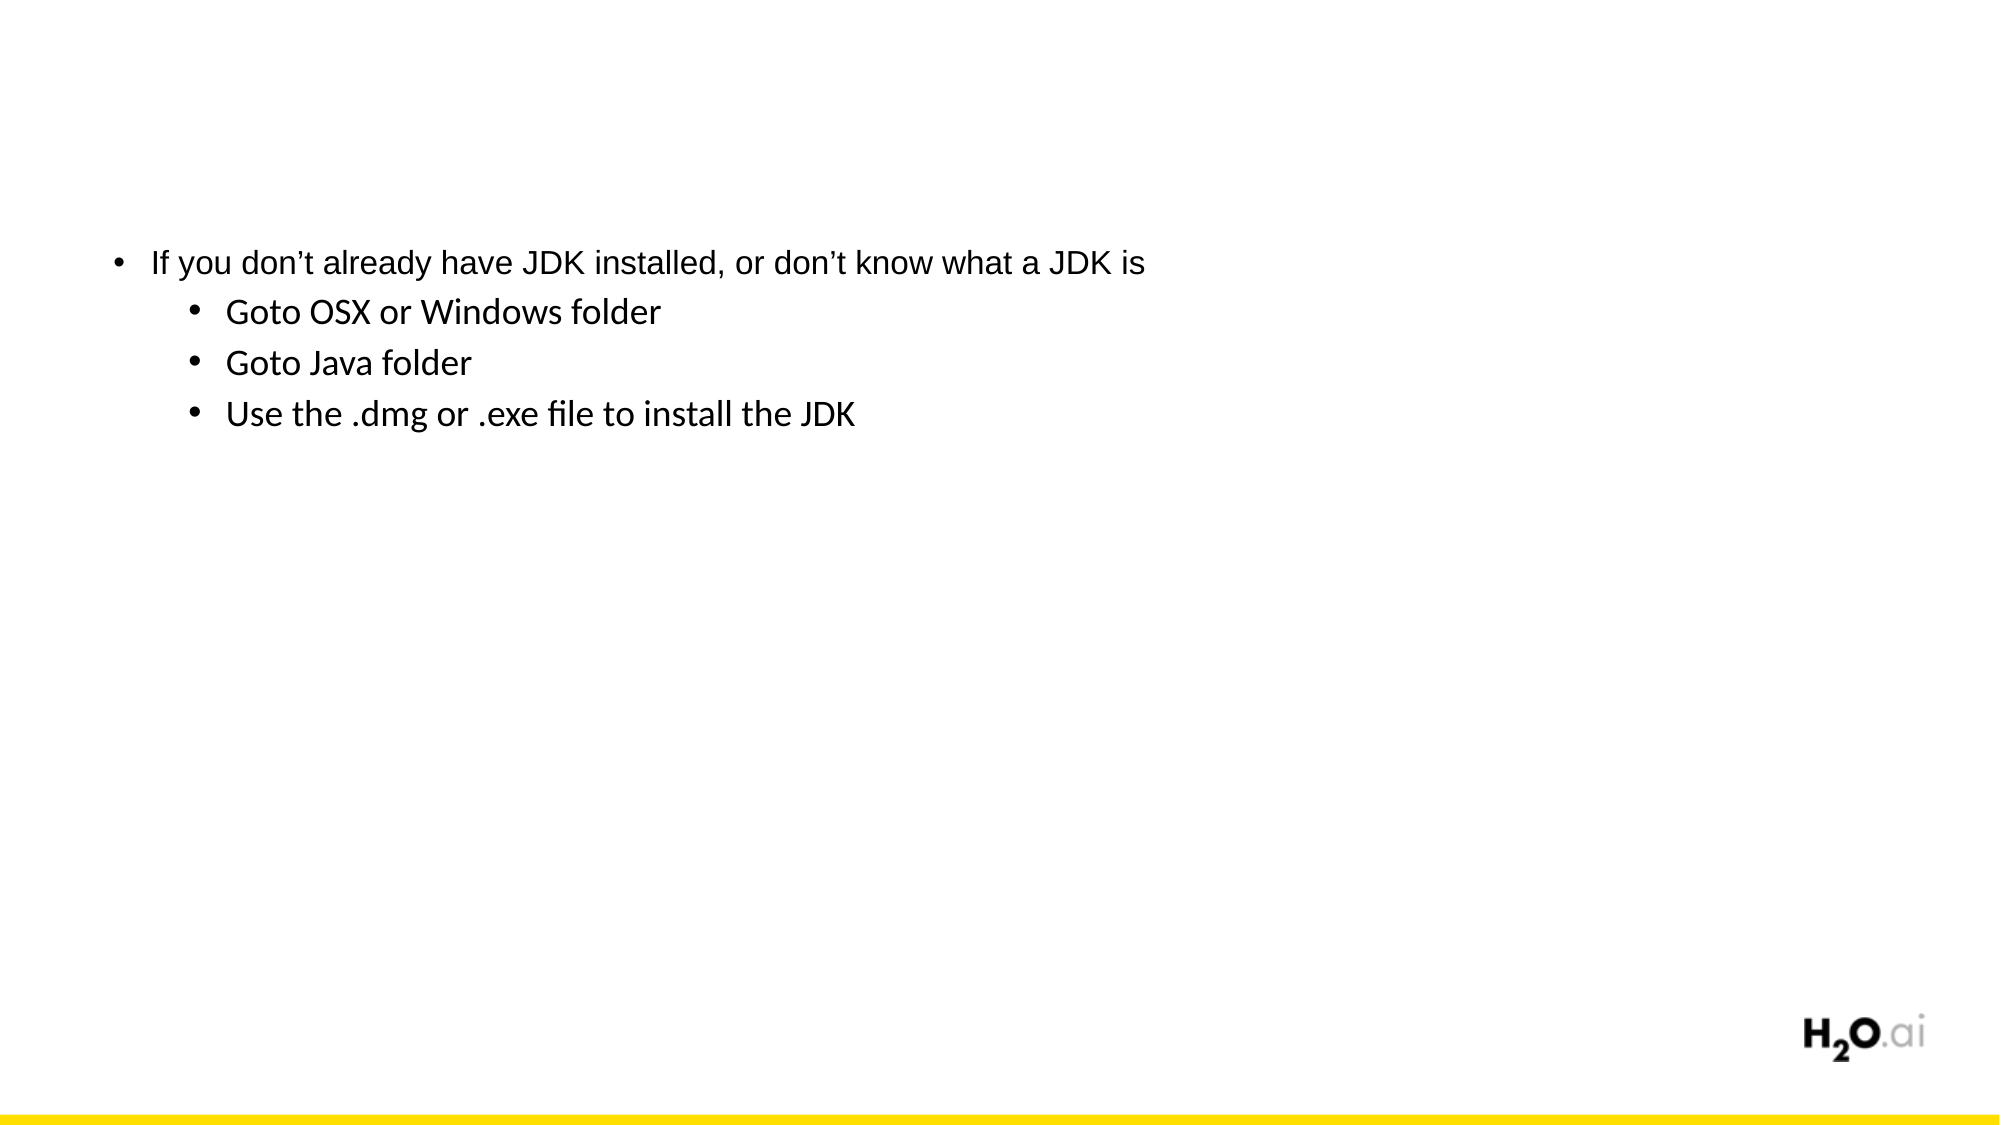

If you don’t already have JDK installed, or don’t know what a JDK is
Goto OSX or Windows folder
Goto Java folder
Use the .dmg or .exe file to install the JDK